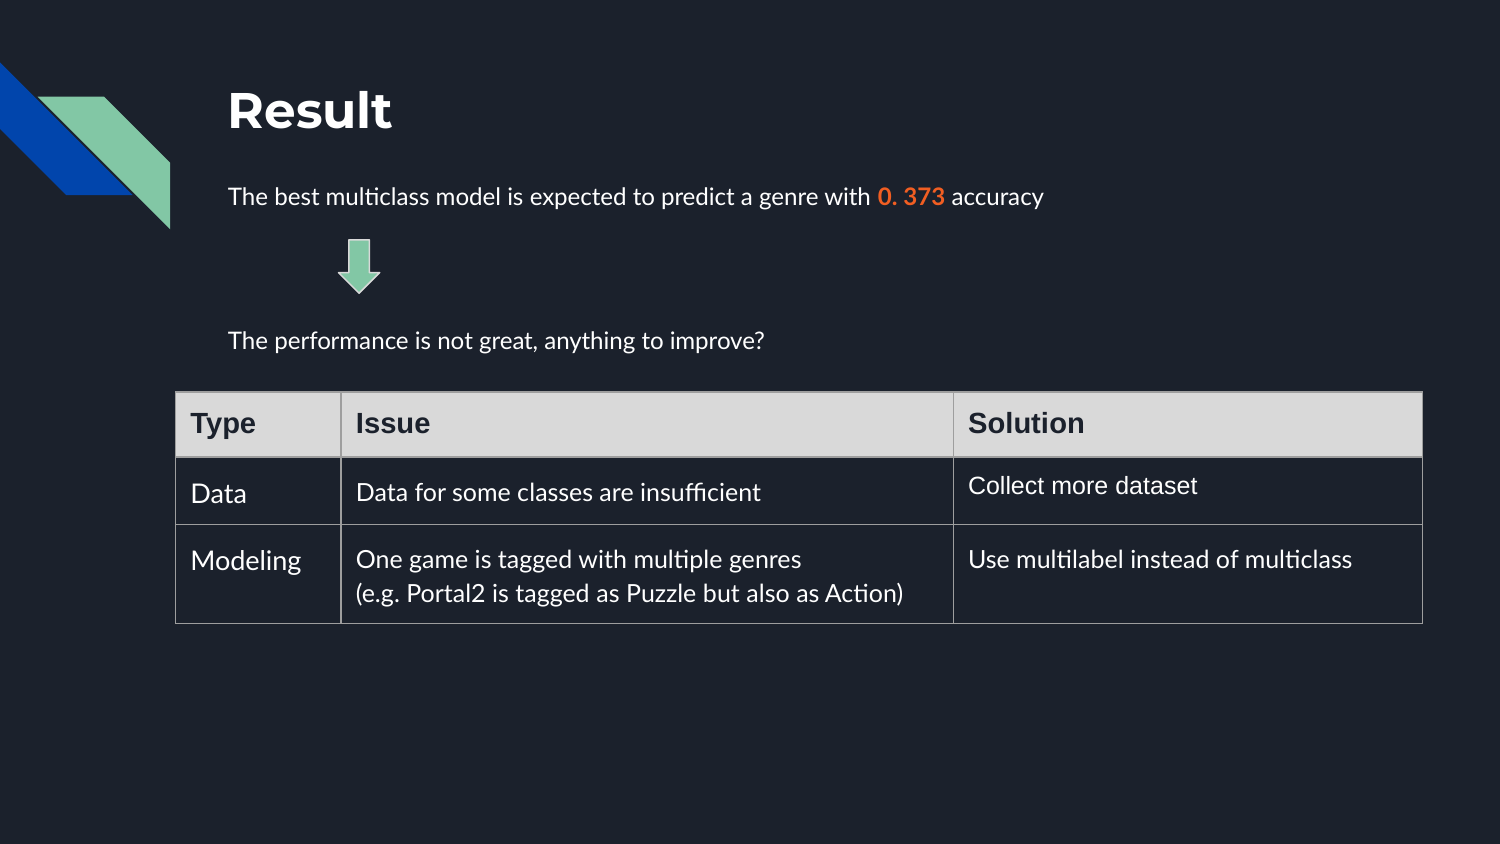

# Result
The best multiclass model is expected to predict a genre with 0. 373 accuracy

The performance is not great, anything to improve?
| Type | Issue | Solution |
| --- | --- | --- |
| Data | Data for some classes are insufficient | Collect more dataset |
| Modeling | One game is tagged with multiple genres (e.g. Portal2 is tagged as Puzzle but also as Action) | Use multilabel instead of multiclass |